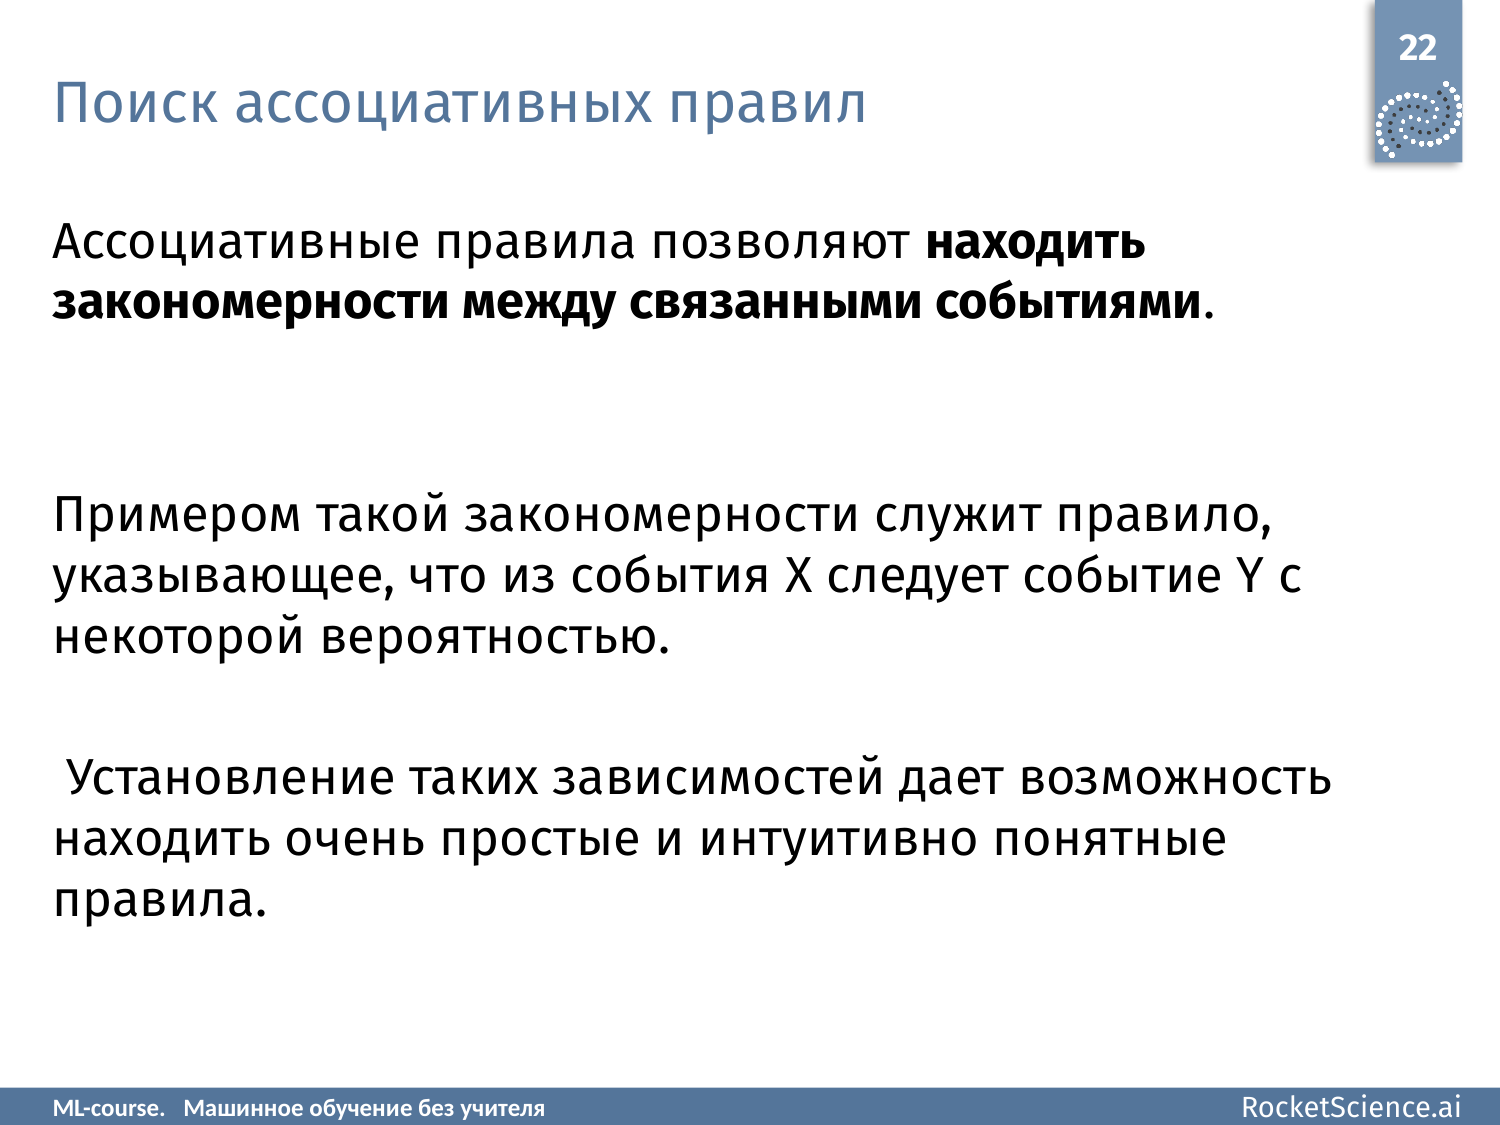

22
# Поиск ассоциативных правил
Ассоциативные правила позволяют находить закономерности между связанными событиями.

Примером такой закономерности служит правило, указывающее, что из события X следует событие Y с некоторой вероятностью.

 Установление таких зависимостей дает возможность находить очень простые и интуитивно понятные правила.
ML-course.   Машинное обучение без учителя